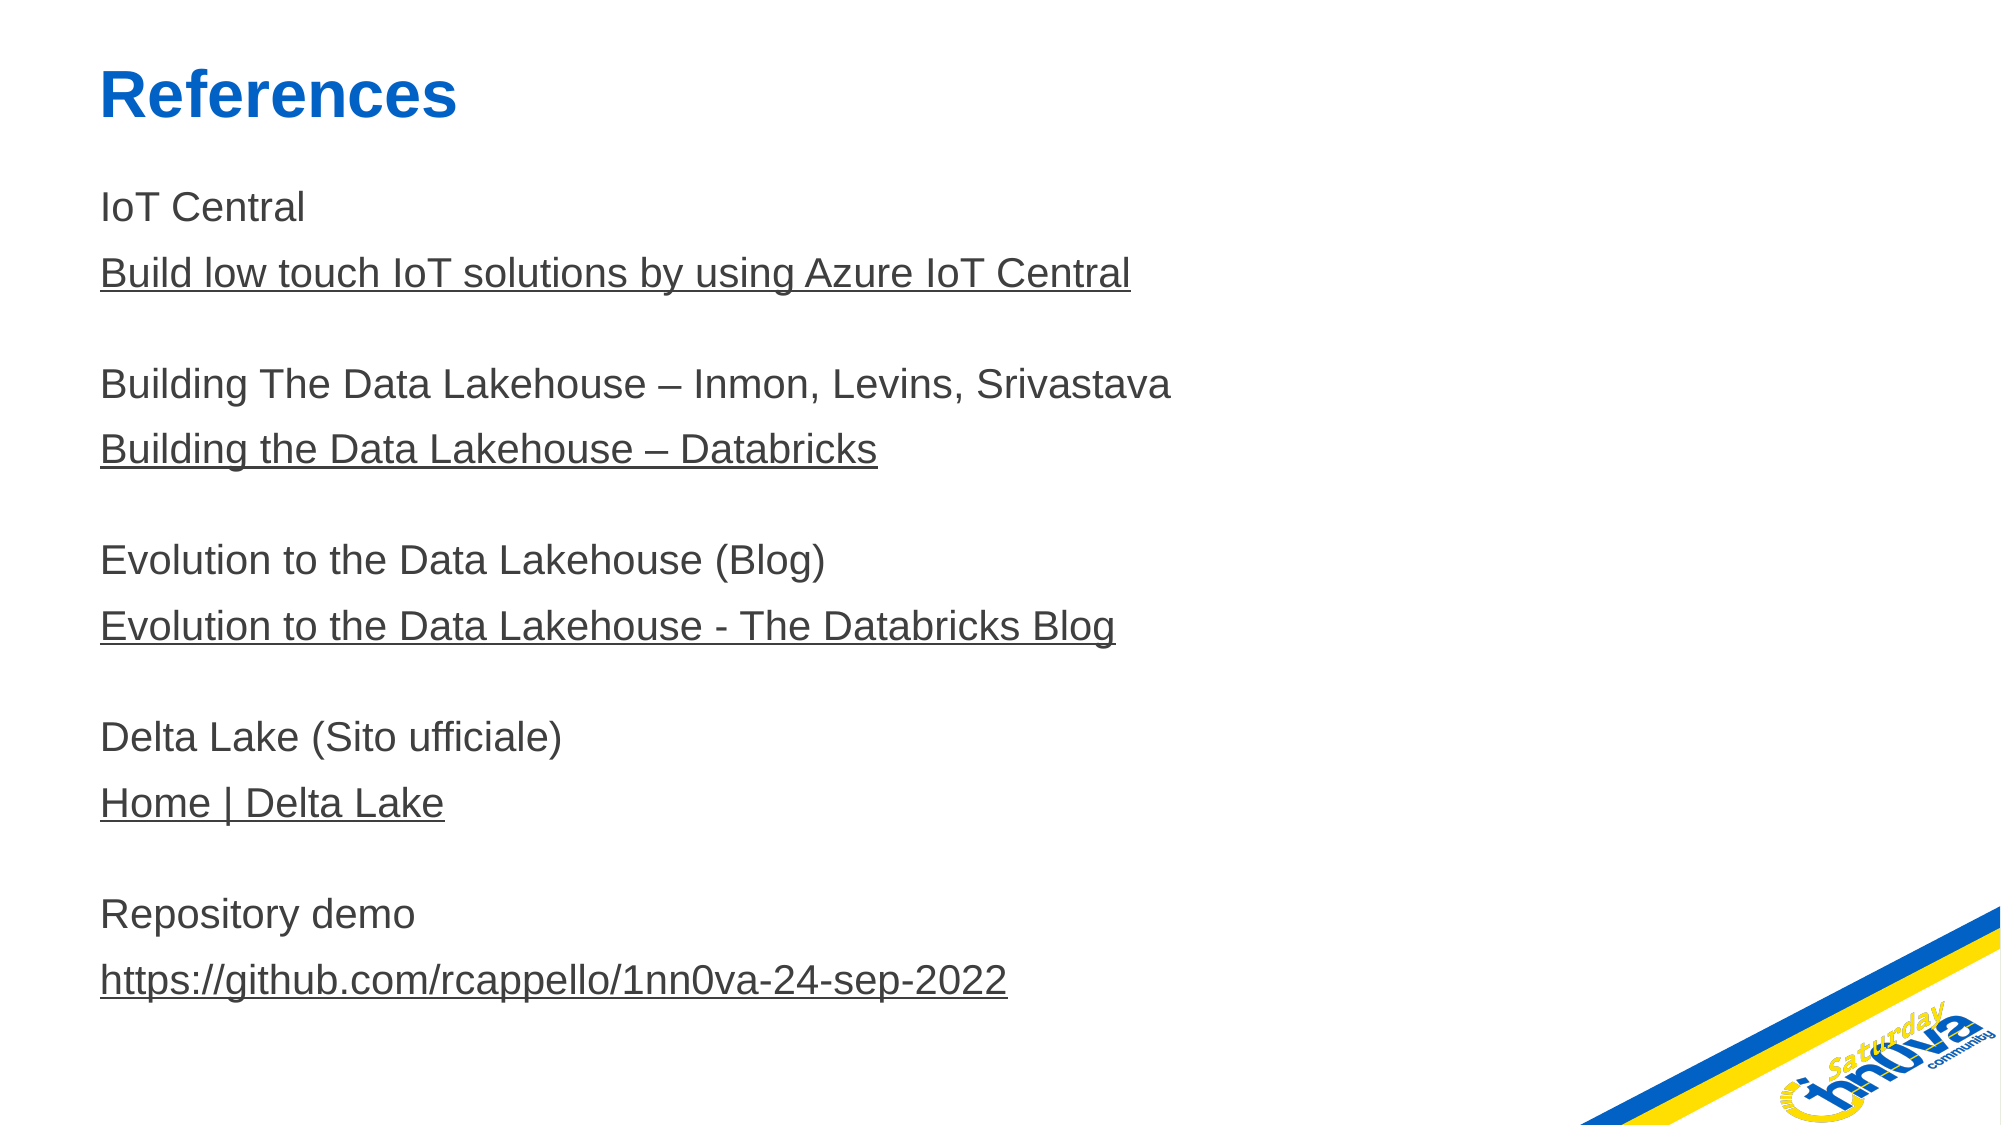

# References
IoT Central
Build low touch IoT solutions by using Azure IoT Central
Building The Data Lakehouse – Inmon, Levins, Srivastava
Building the Data Lakehouse – Databricks
Evolution to the Data Lakehouse (Blog)
Evolution to the Data Lakehouse - The Databricks Blog
Delta Lake (Sito ufficiale)
Home | Delta Lake
Repository demo
https://github.com/rcappello/1nn0va-24-sep-2022